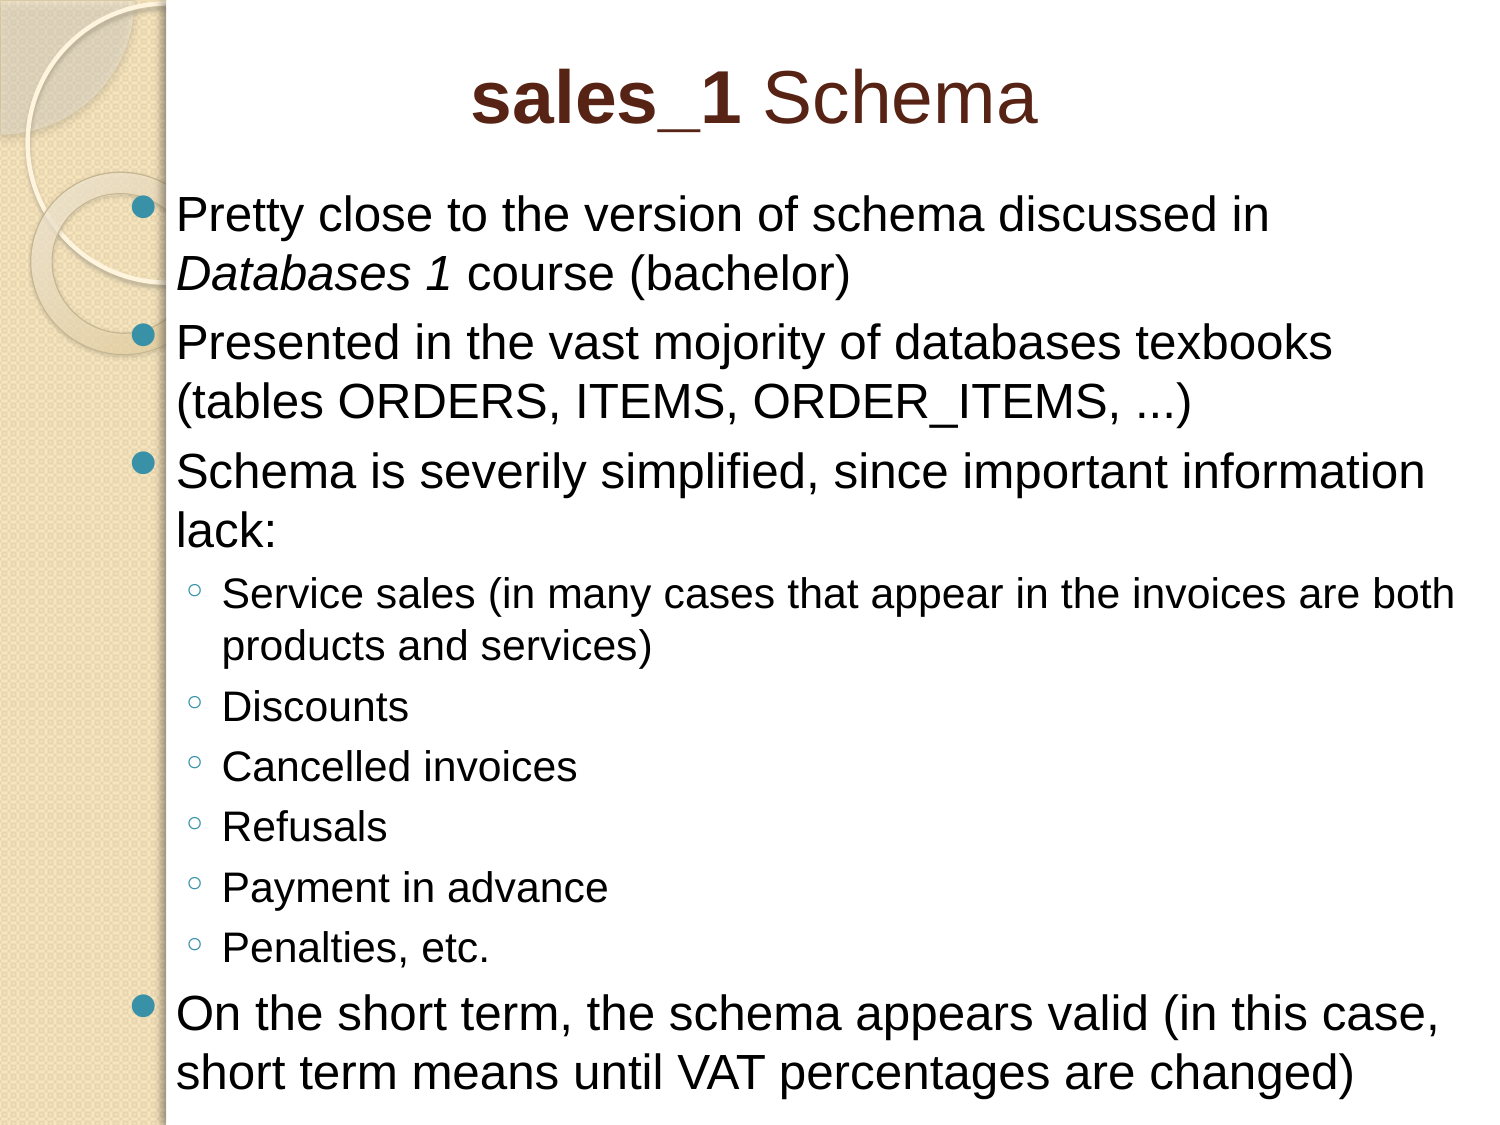

# sales_1 Schema
Pretty close to the version of schema discussed in Databases 1 course (bachelor)
Presented in the vast mojority of databases texbooks (tables ORDERS, ITEMS, ORDER_ITEMS, ...)
Schema is severily simplified, since important information lack:
Service sales (in many cases that appear in the invoices are both products and services)
Discounts
Cancelled invoices
Refusals
Payment in advance
Penalties, etc.
On the short term, the schema appears valid (in this case, short term means until VAT percentages are changed)